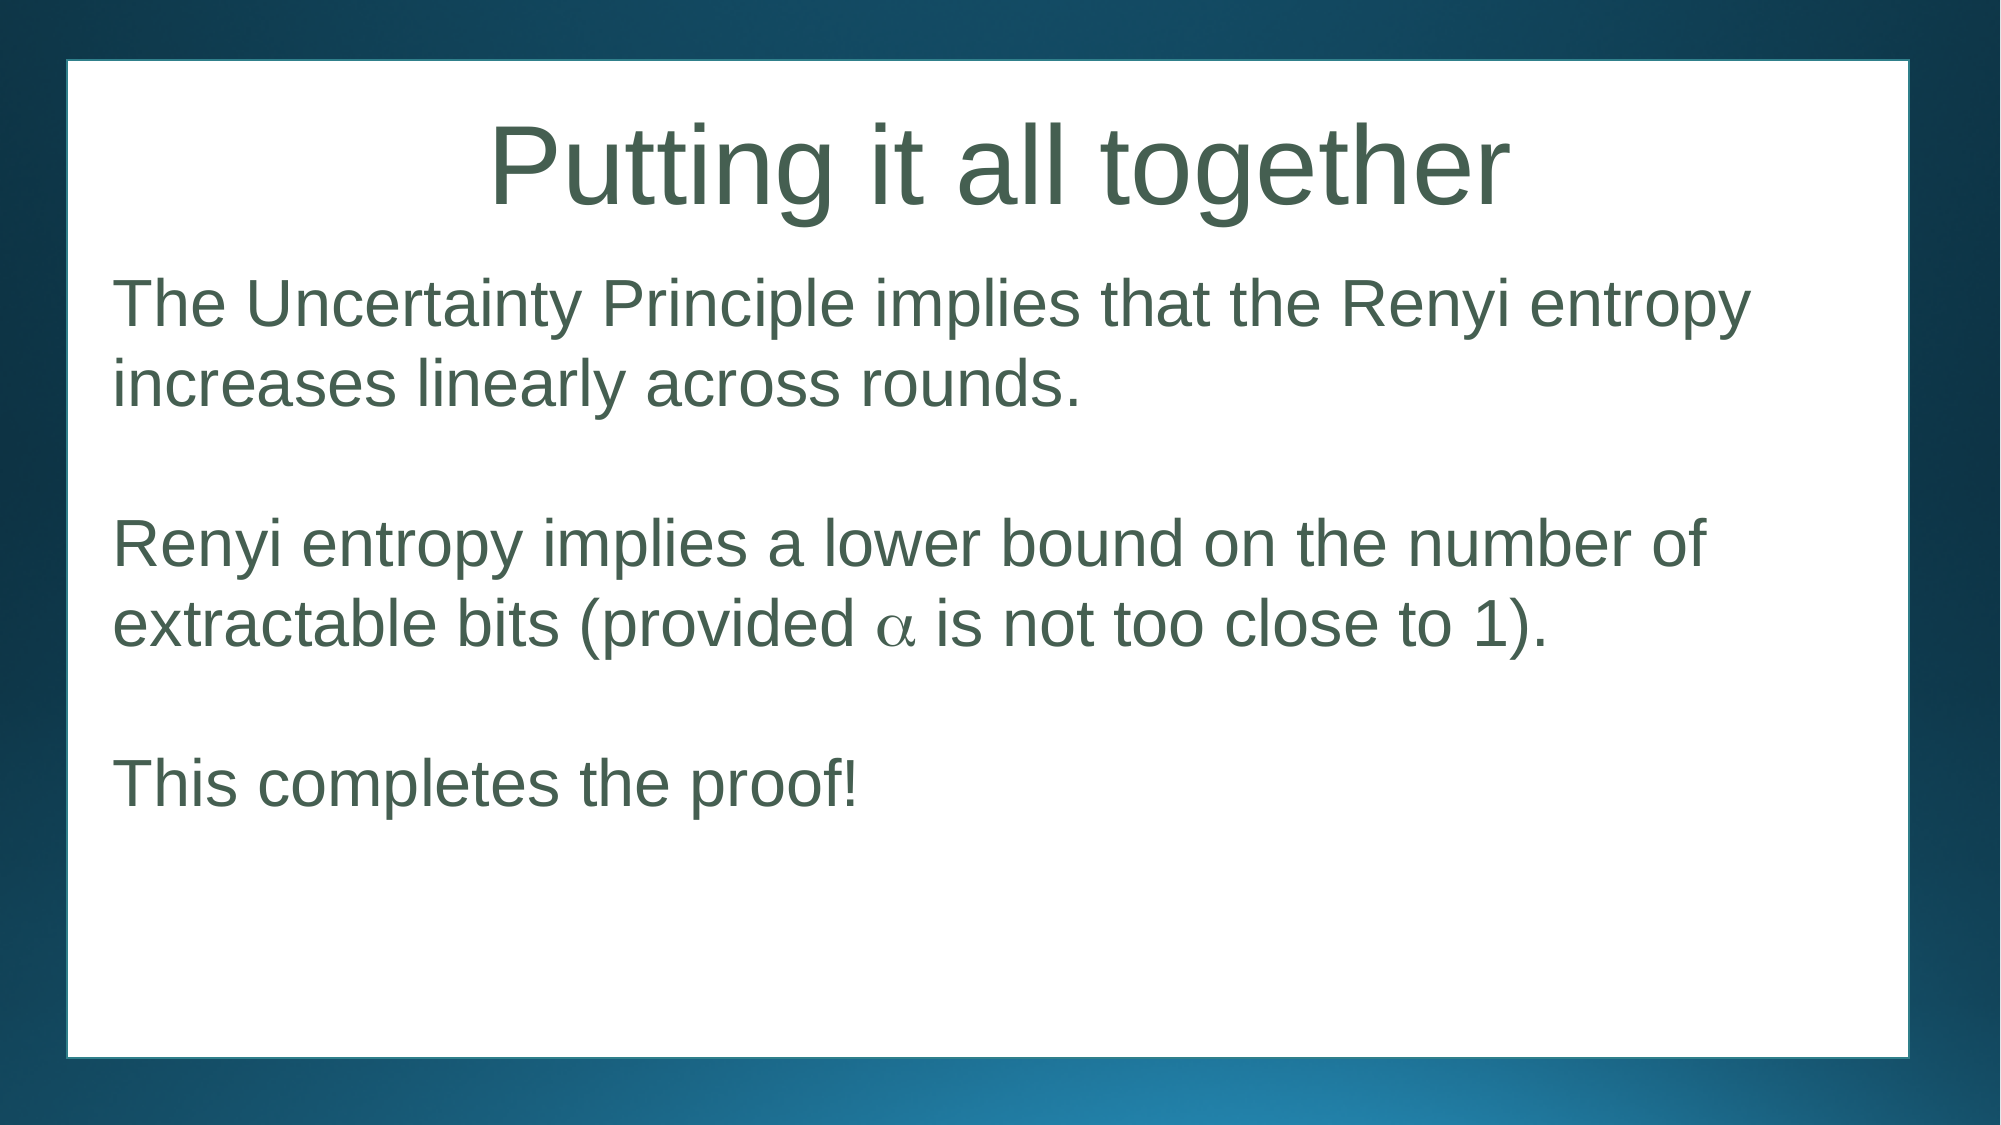

# Putting it all together
The Uncertainty Principle implies that the Renyi entropy increases linearly across rounds.

Renyi entropy implies a lower bound on the number of extractable bits (provided α is not too close to 1).

This completes the proof!

Prob v: Do anti-
commuting msrmts
Prob h: flip a coin.
Prob (1-v-h): Do an
unknown msrmt.
11011                      1010010001011101010001011101101010001111111010100010 ….